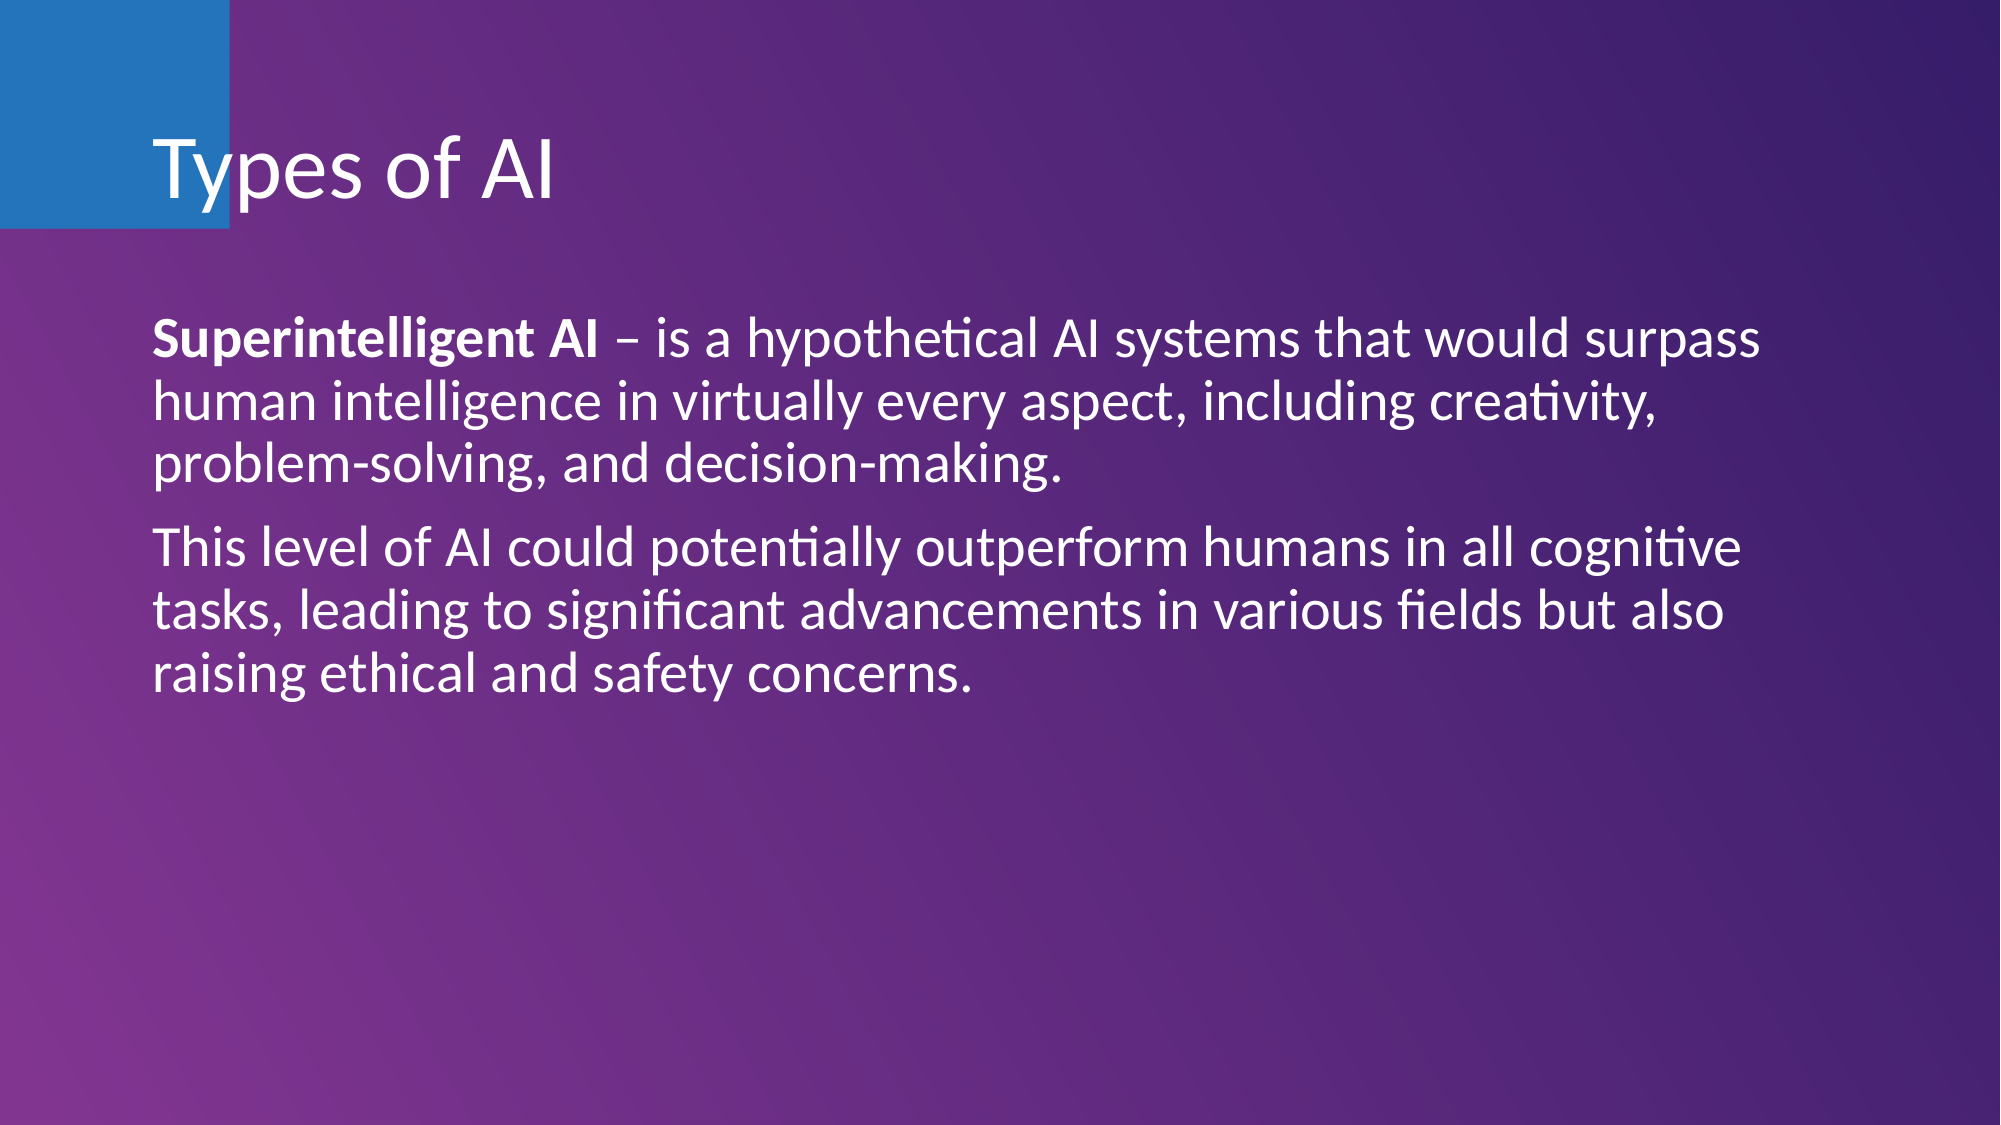

# Types of AI
Superintelligent AI – is a hypothetical AI systems that would surpass human intelligence in virtually every aspect, including creativity, problem-solving, and decision-making.
This level of AI could potentially outperform humans in all cognitive tasks, leading to significant advancements in various fields but also raising ethical and safety concerns.